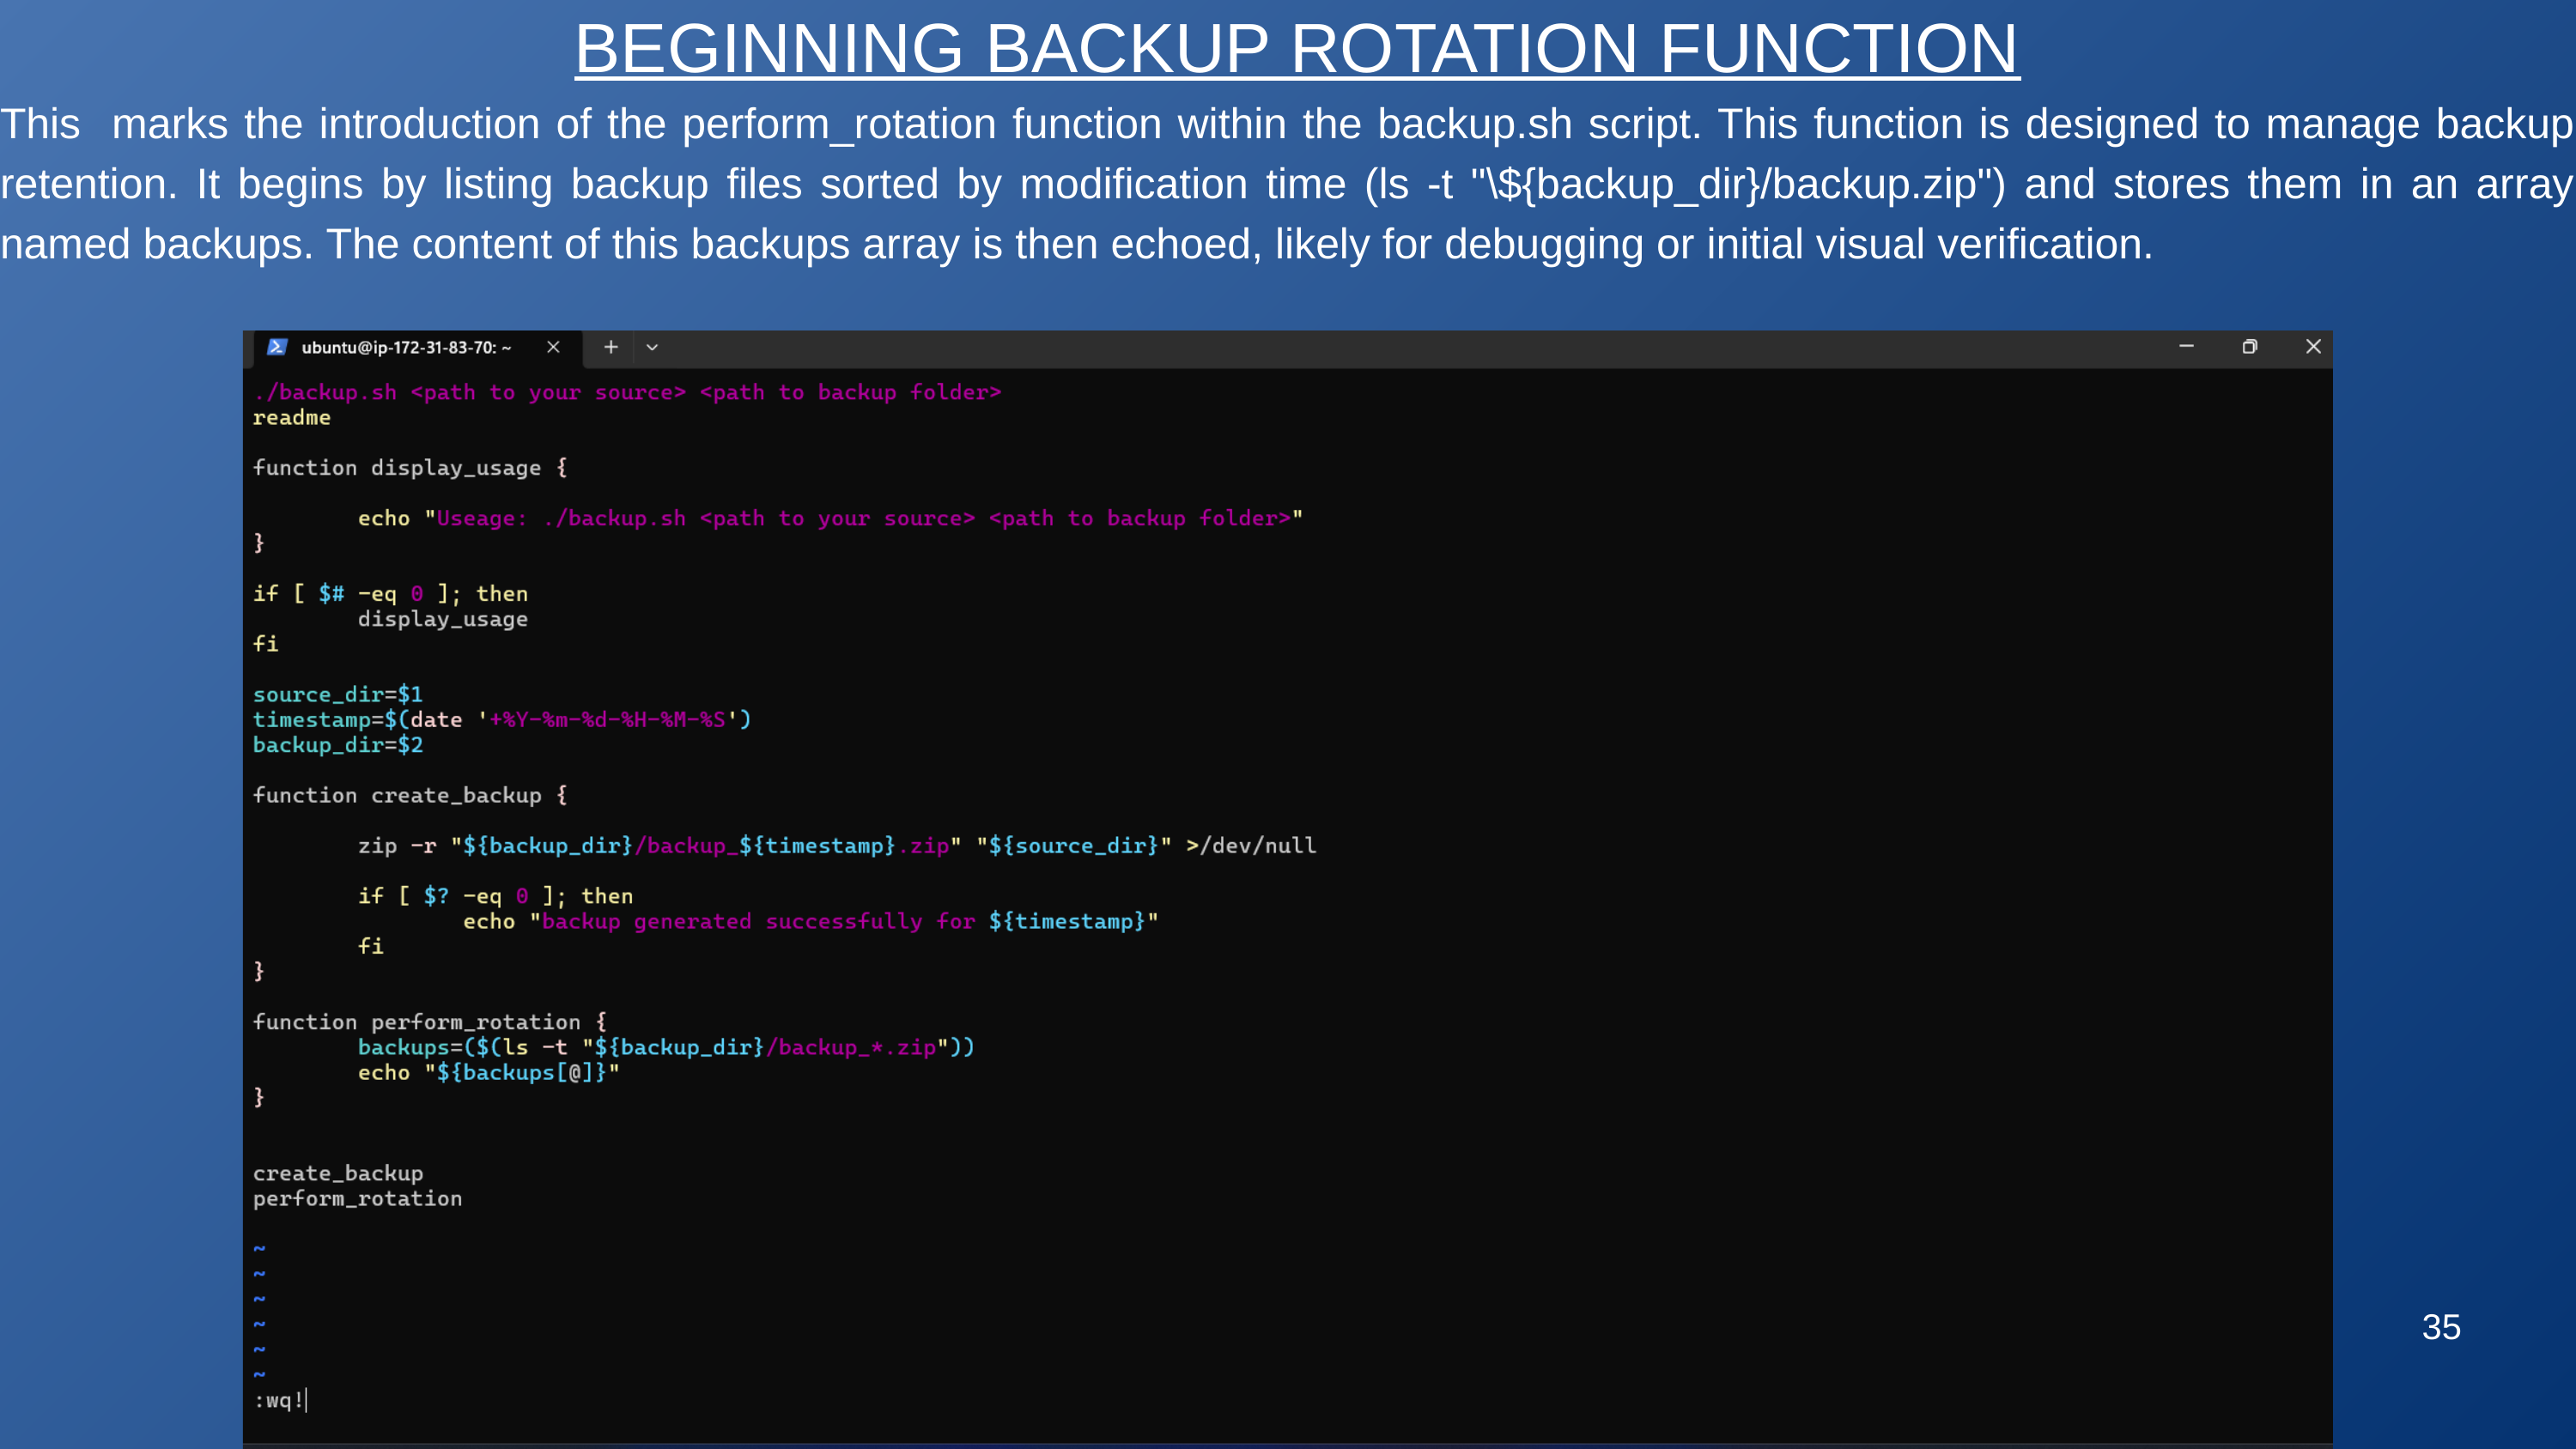

BEGINNING BACKUP ROTATION FUNCTION
This  marks the introduction of the perform_rotation function within the backup.sh script. This function is designed to manage backup retention. It begins by listing backup files sorted by modification time (ls -t "\${backup_dir}/backup.zip") and stores them in an array named backups. The content of this backups array is then echoed, likely for debugging or initial visual verification.

35